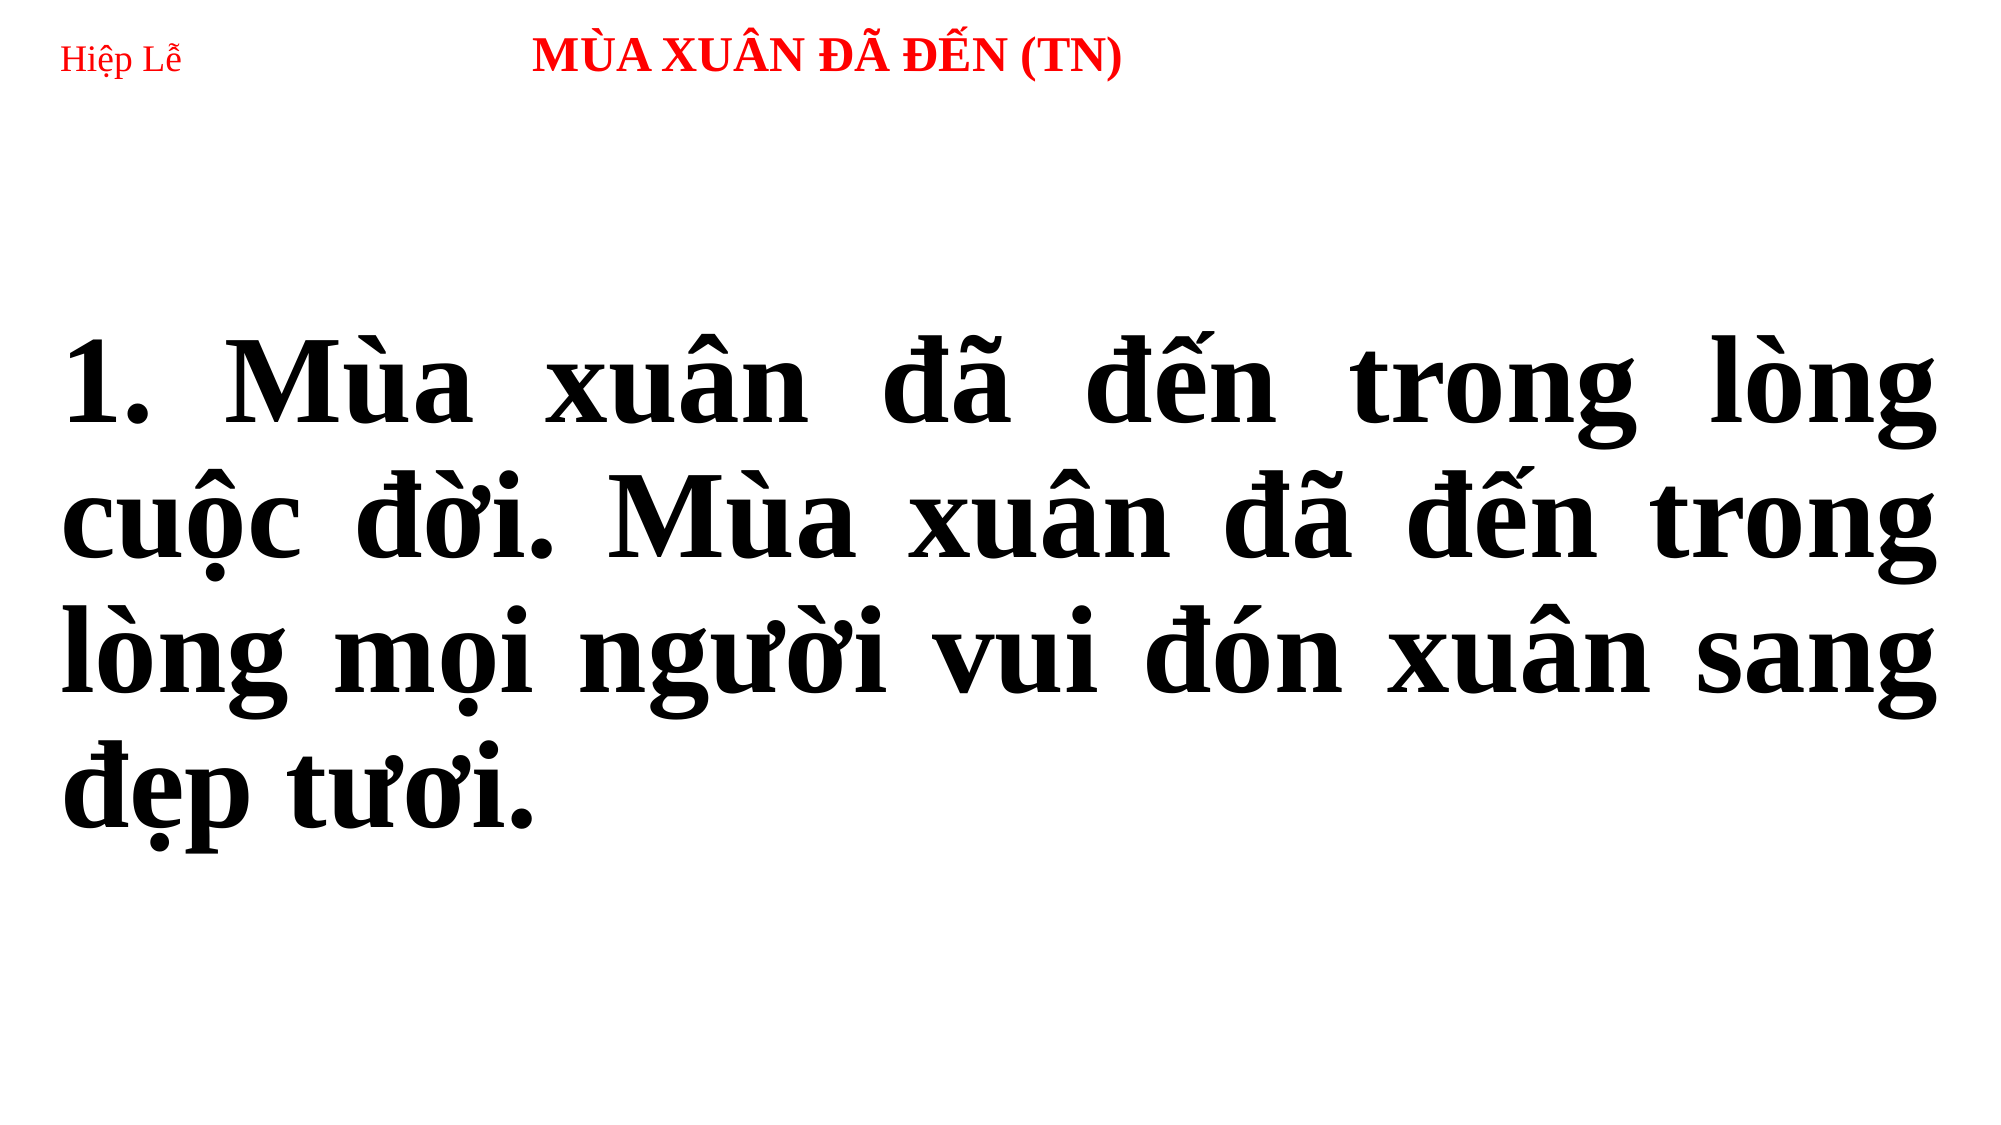

# Hiệp Lễ                                   MÙA XUÂN ĐÃ ĐẾN (TN)
1. Mùa xuân đã đến trong lòng cuộc đời. Mùa xuân đã đến trong lòng mọi người vui đón xuân sang đẹp tươi.